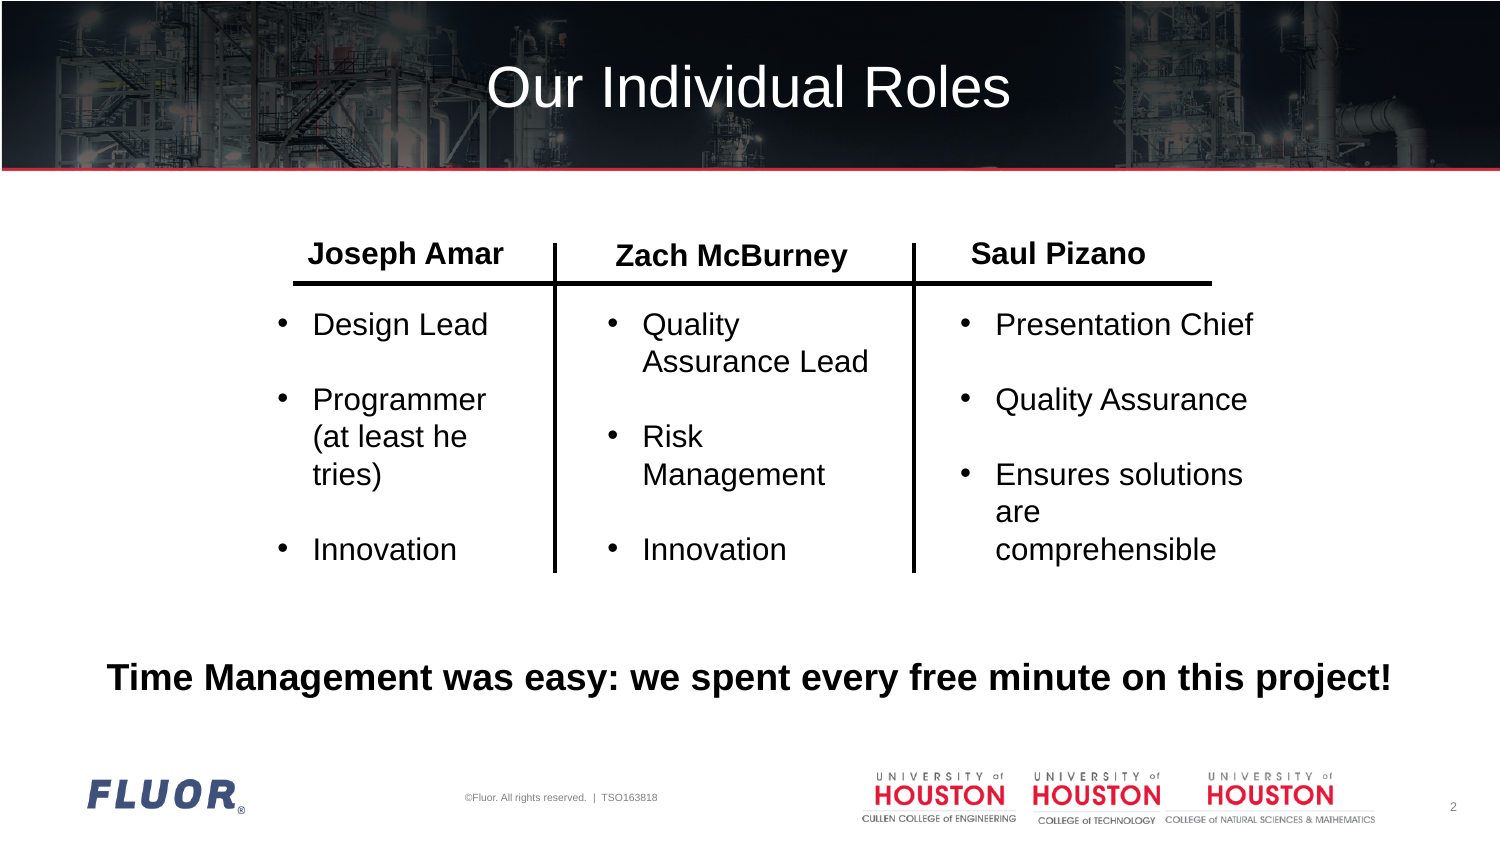

# Our Individual Roles
Joseph Amar
Saul Pizano
Zach McBurney
Design Lead

Programmer (at least he tries)

Innovation
Quality Assurance Lead

Risk Management

Innovation

Presentation Chief

Quality Assurance

Ensures solutions are comprehensible
Time Management was easy: we spent every free minute on this project!